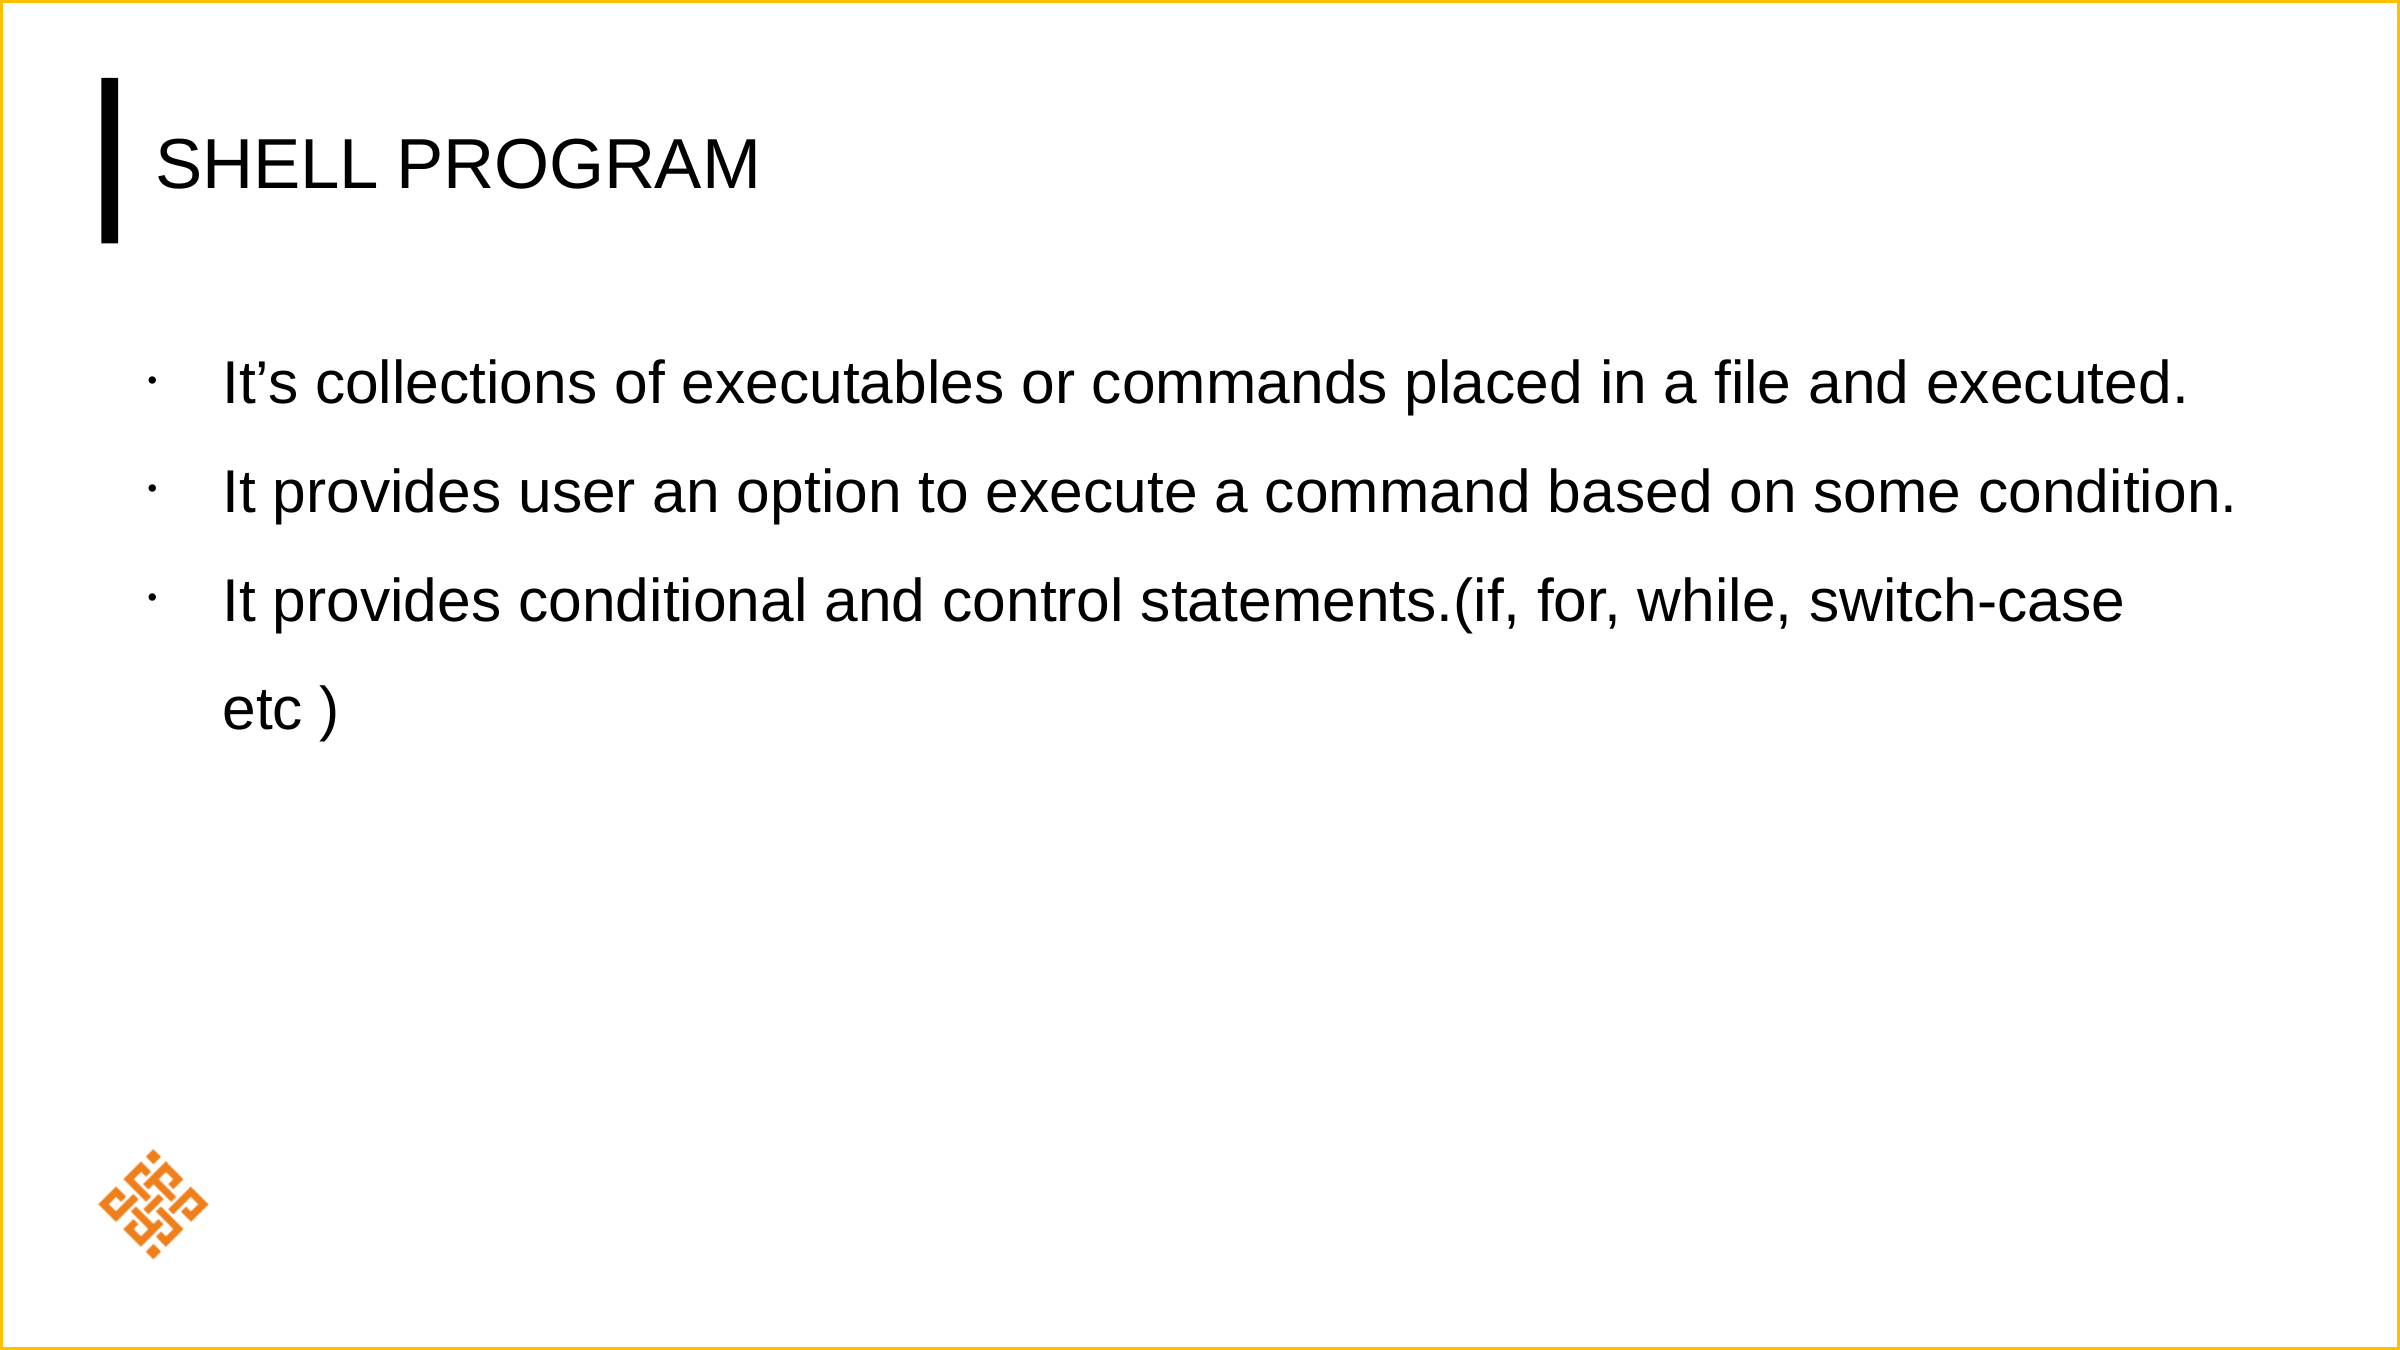

# Shell Program
It’s collections of executables or commands placed in a file and executed.
It provides user an option to execute a command based on some condition.
It provides conditional and control statements.(if, for, while, switch-case etc )